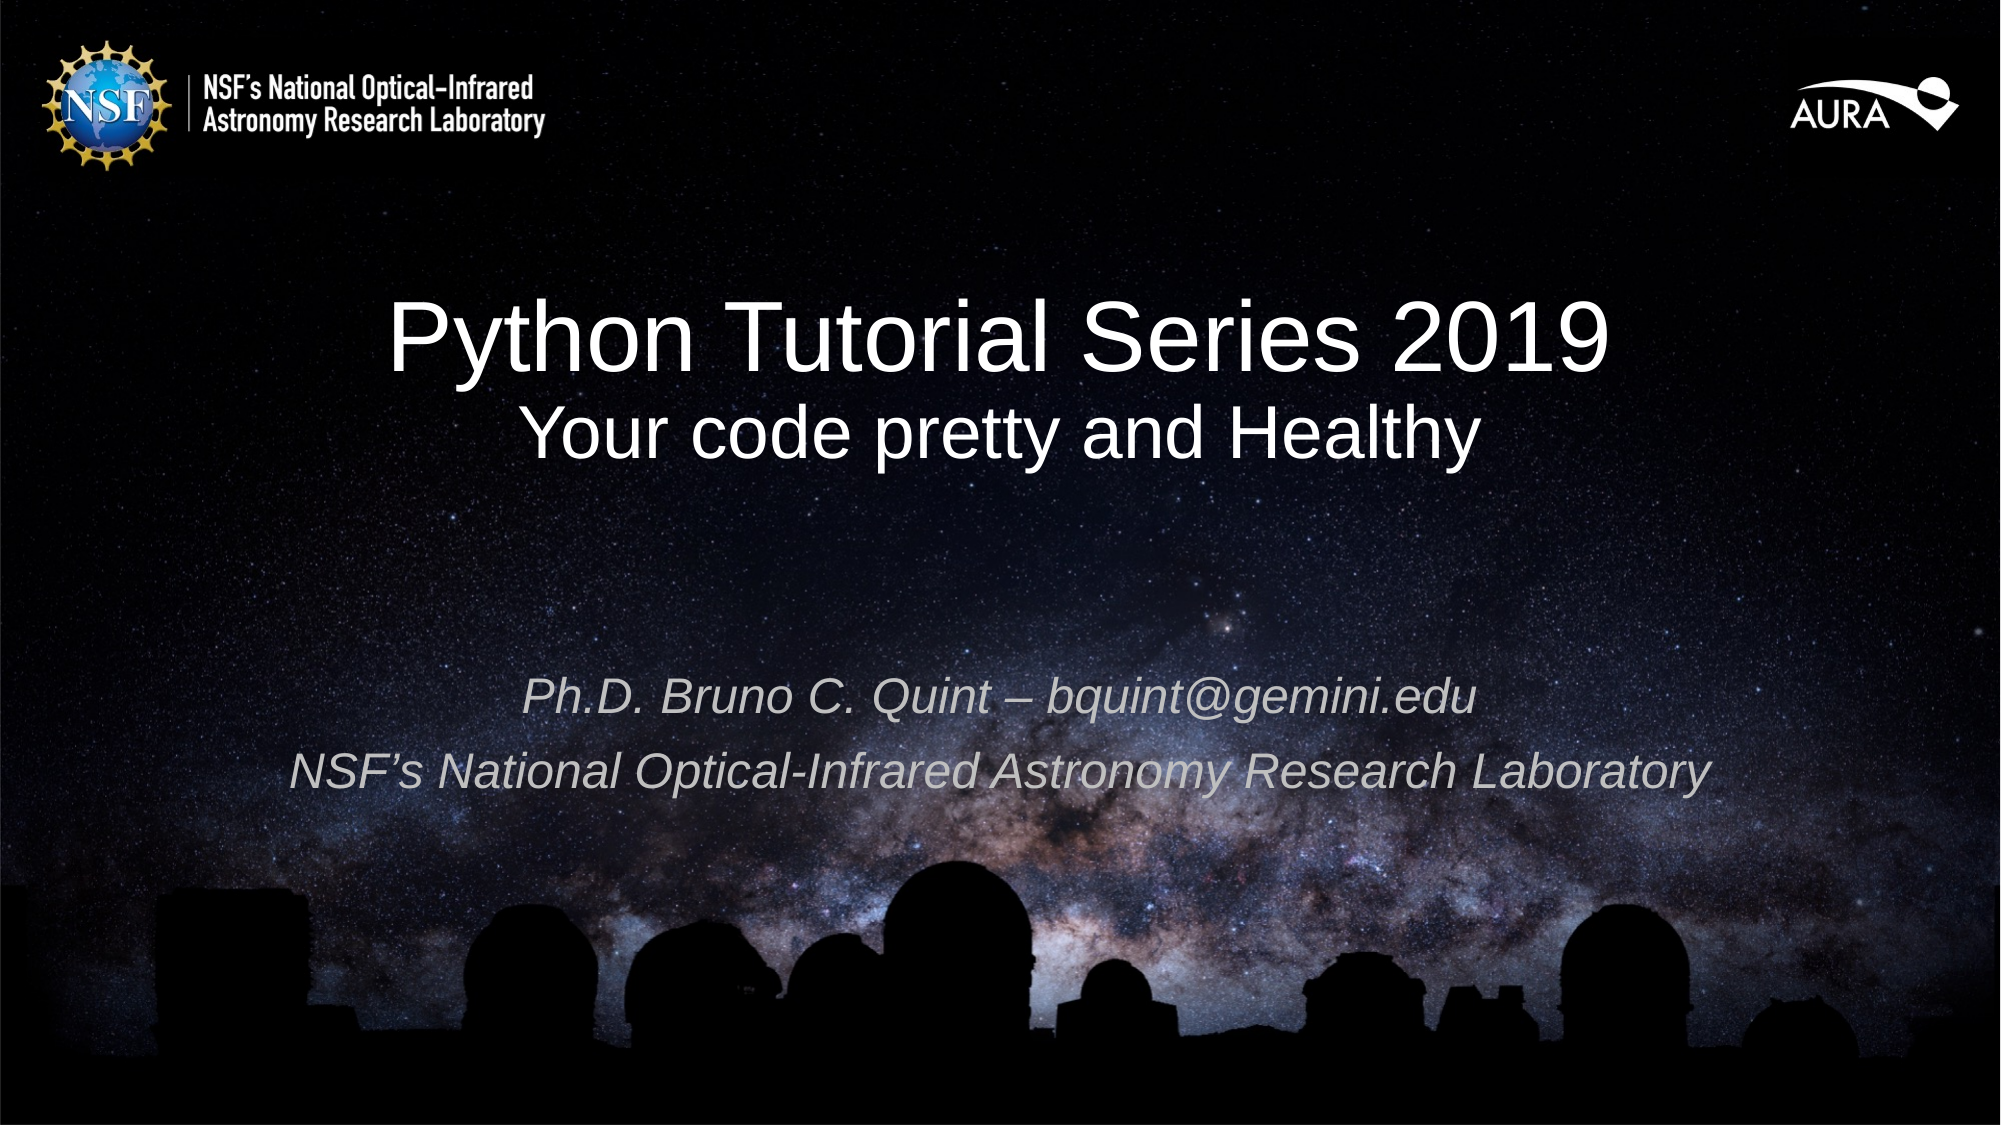

# Python Tutorial Series 2019 Your code pretty and Healthy
Ph.D. Bruno C. Quint – bquint@gemini.edu
NSF’s National Optical-Infrared Astronomy Research Laboratory